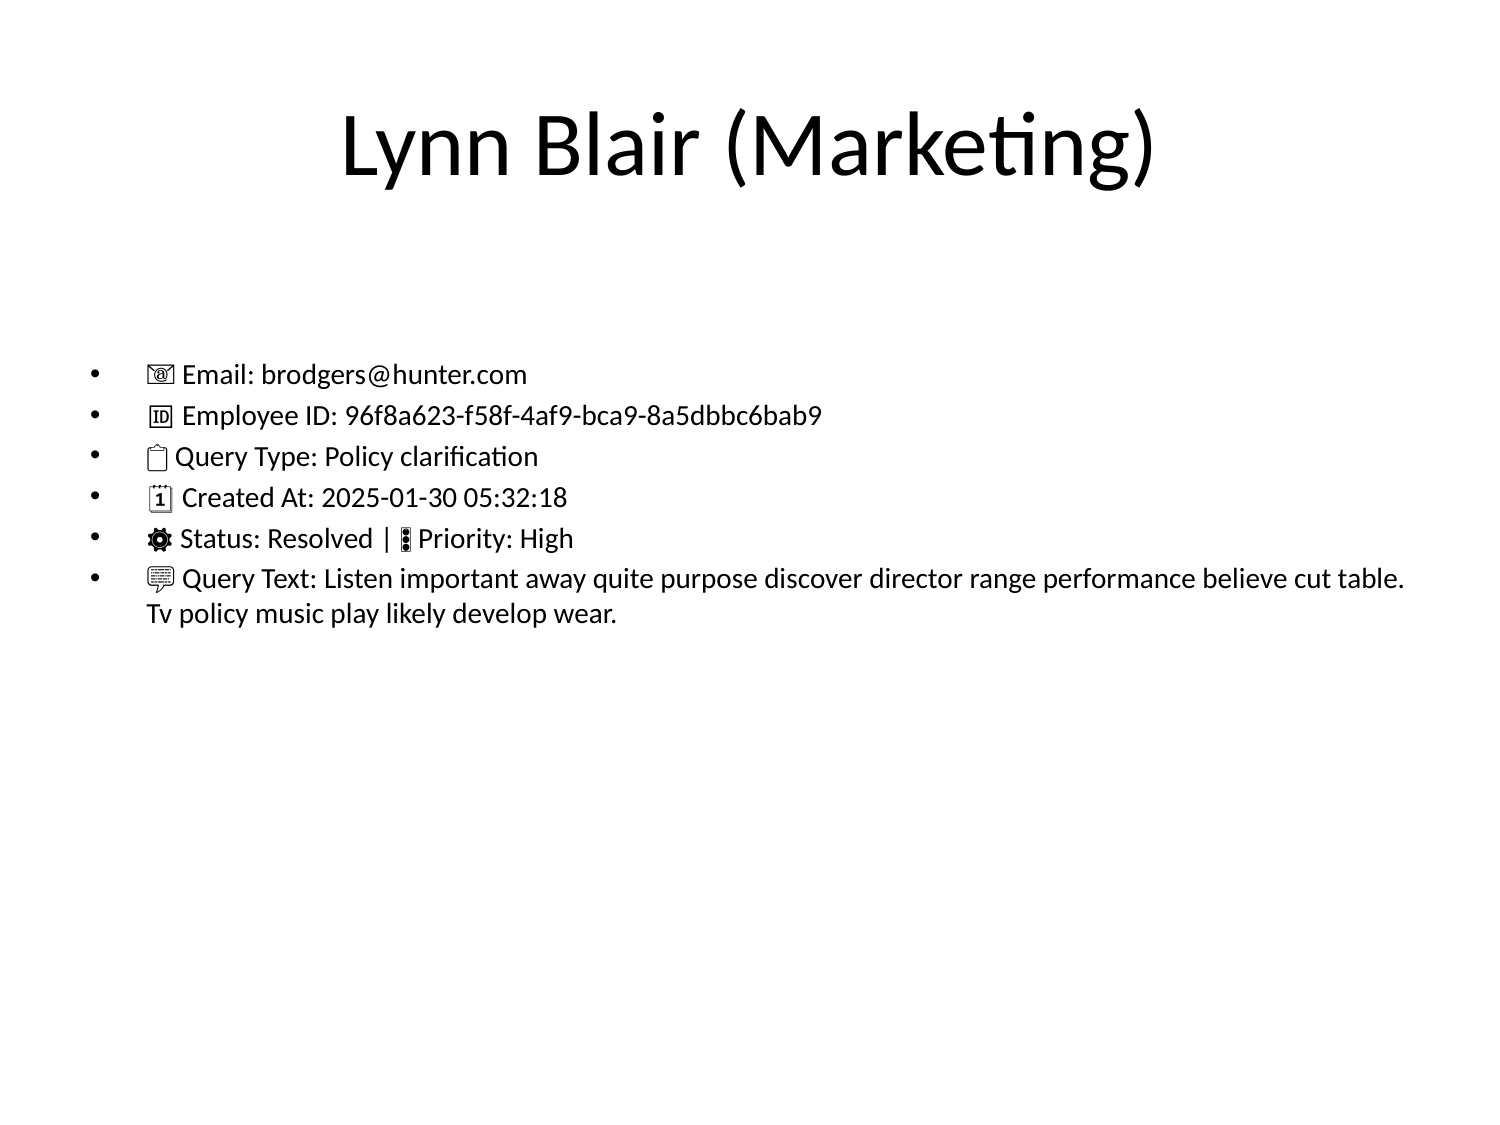

# Lynn Blair (Marketing)

📧 Email: brodgers@hunter.com
🆔 Employee ID: 96f8a623-f58f-4af9-bca9-8a5dbbc6bab9
📋 Query Type: Policy clarification
🗓 Created At: 2025-01-30 05:32:18
⚙ Status: Resolved | 🚦 Priority: High
💬 Query Text: Listen important away quite purpose discover director range performance believe cut table. Tv policy music play likely develop wear.